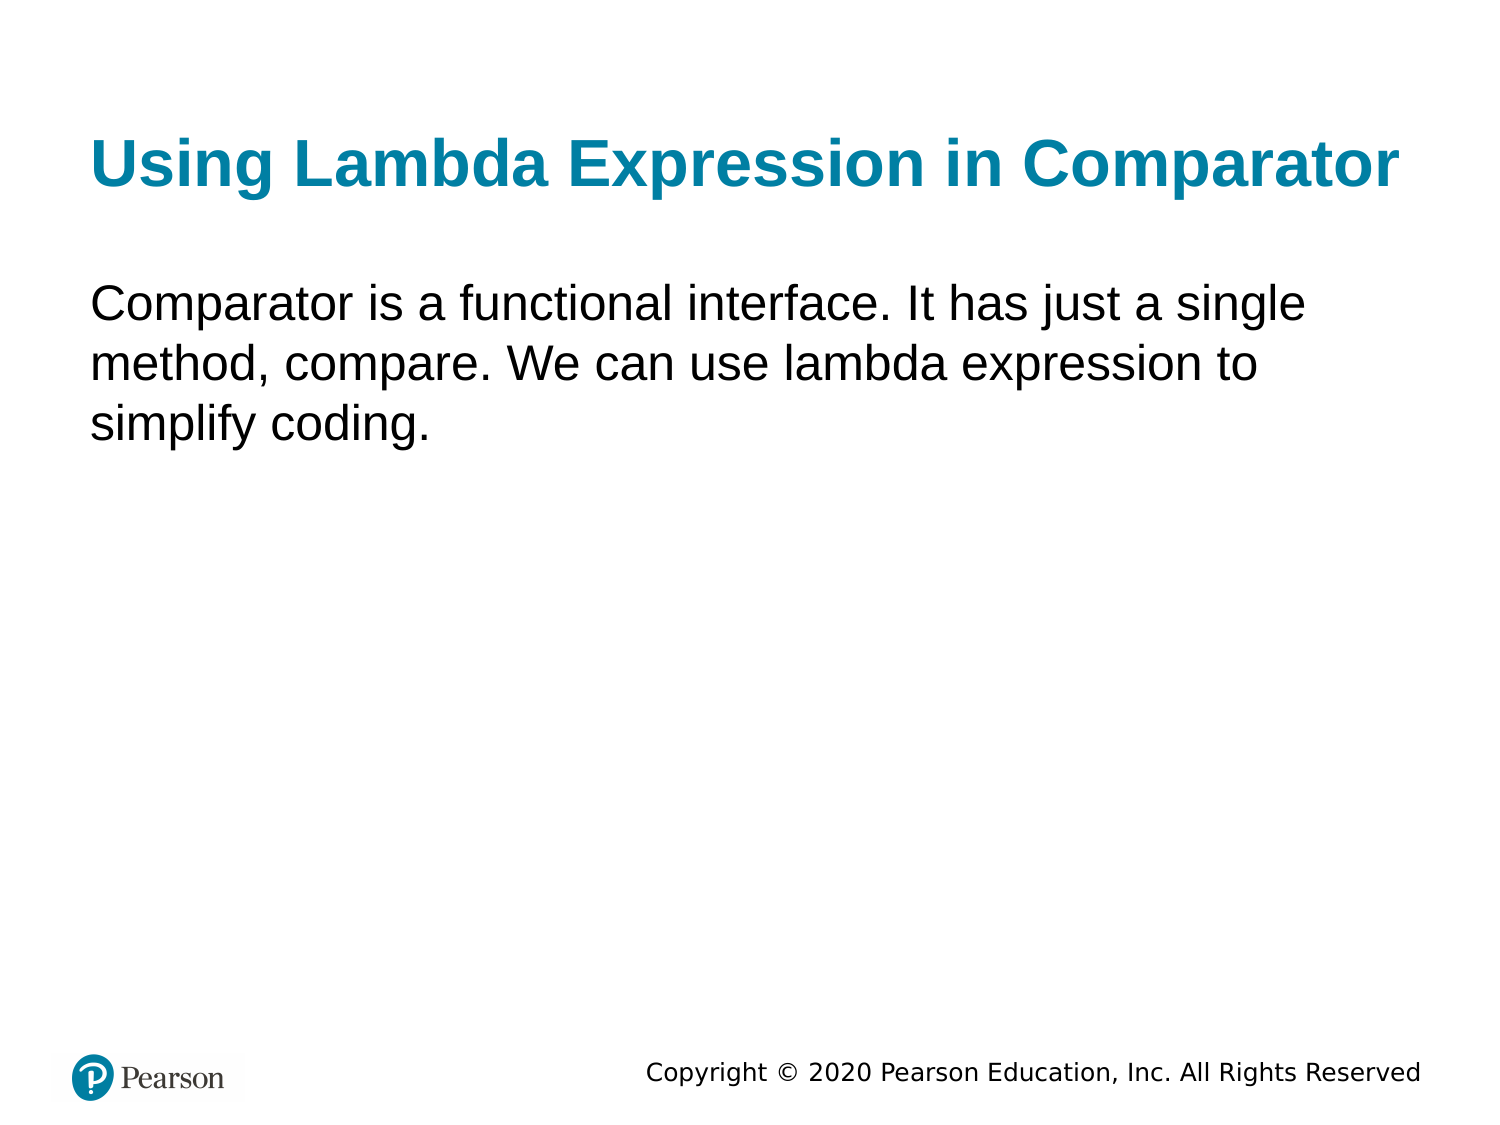

# Using Lambda Expression in Comparator
Comparator is a functional interface. It has just a single method, compare. We can use lambda expression to simplify coding.